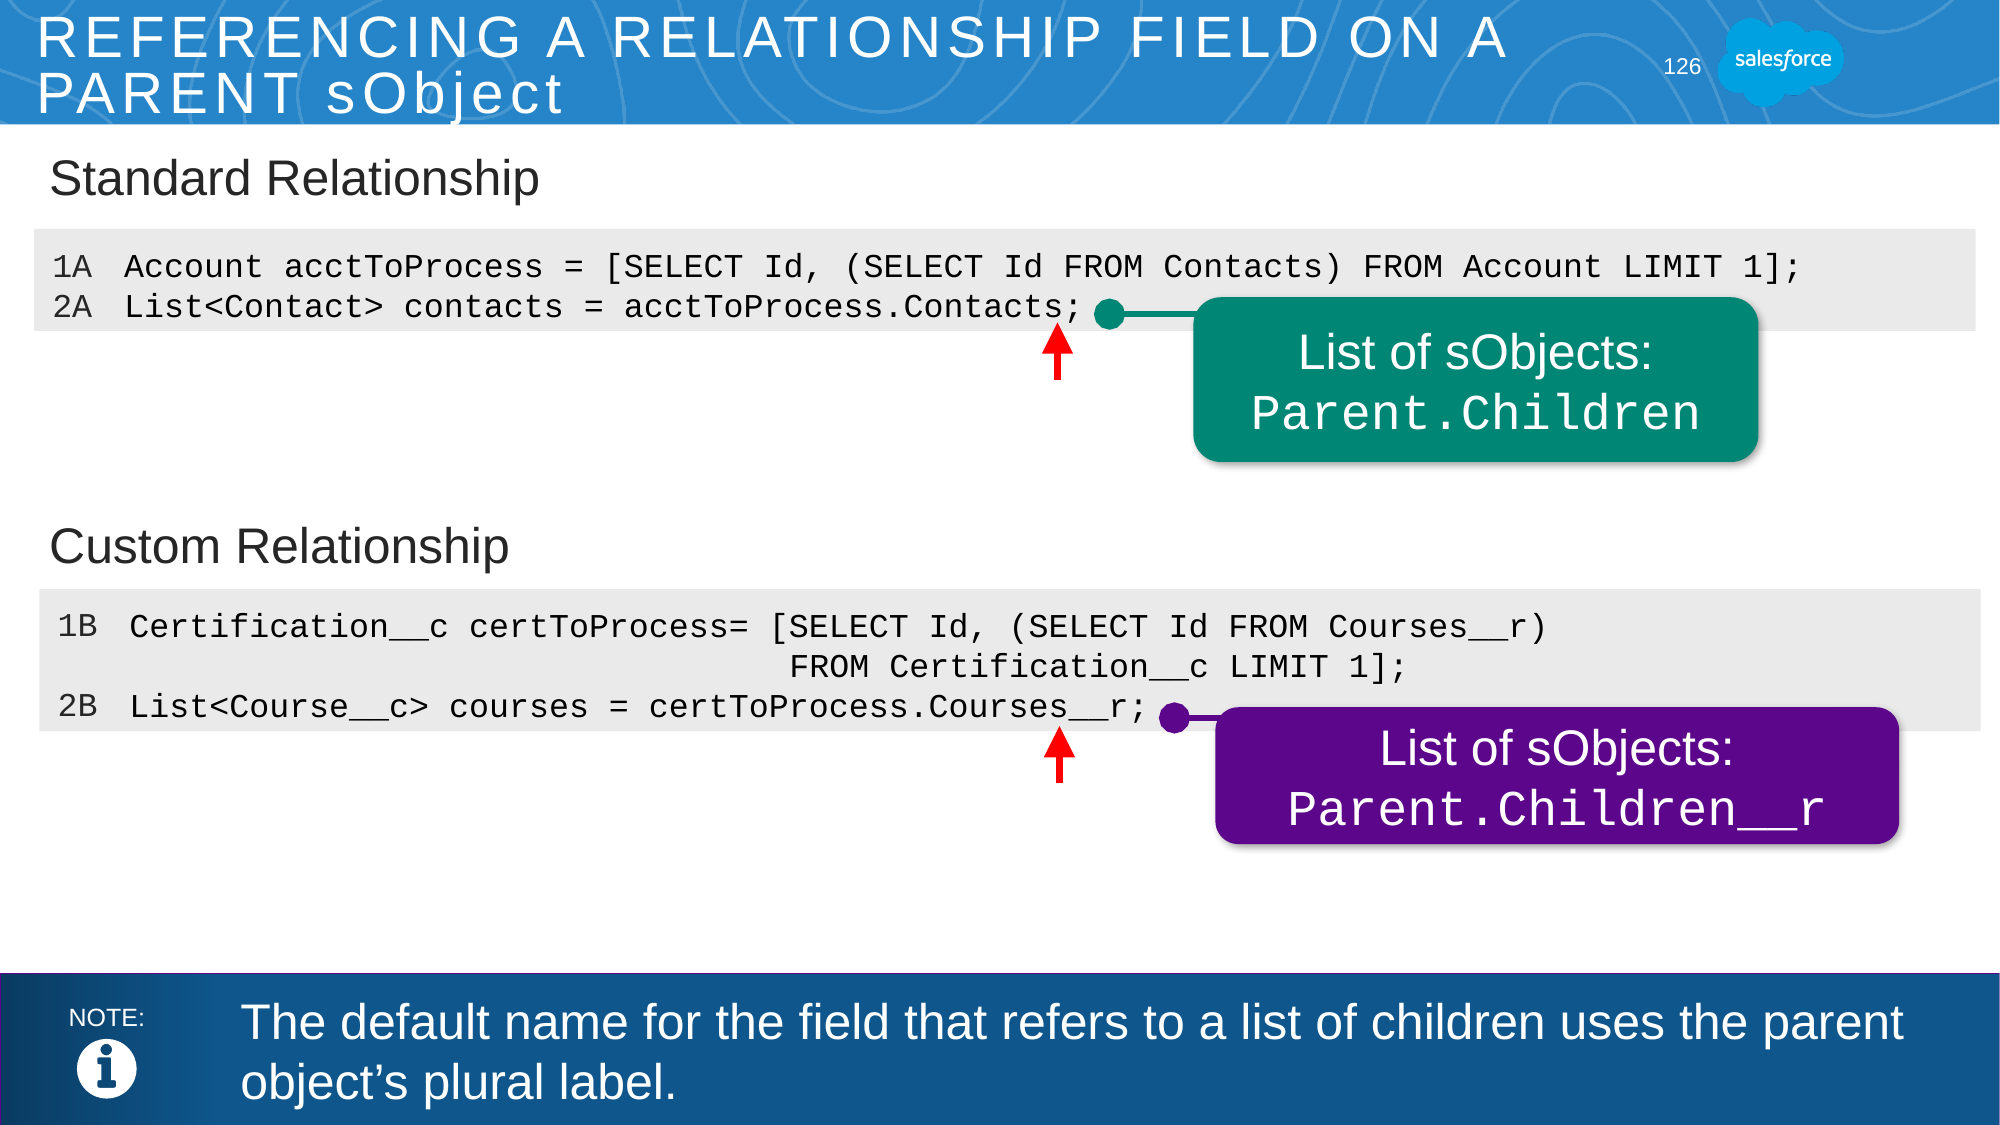

# Referencing a Relationship Field on a Parent sObject
126
Standard Relationship
Account acctToProcess = [SELECT Id, (SELECT Id FROM Contacts) FROM Account LIMIT 1];
List<Contact> contacts = acctToProcess.Contacts;
1A
2A
List of sObjects: Parent.Children
Custom Relationship
1B

2B
Certification__c certToProcess= [SELECT Id, (SELECT Id FROM Courses__r)
                                 FROM Certification__c LIMIT 1];
List<Course__c> courses = certToProcess.Courses__r;
List of sObjects: Parent.Children__r
The default name for the field that refers to a list of children uses the parent object’s plural label.
NOTE: